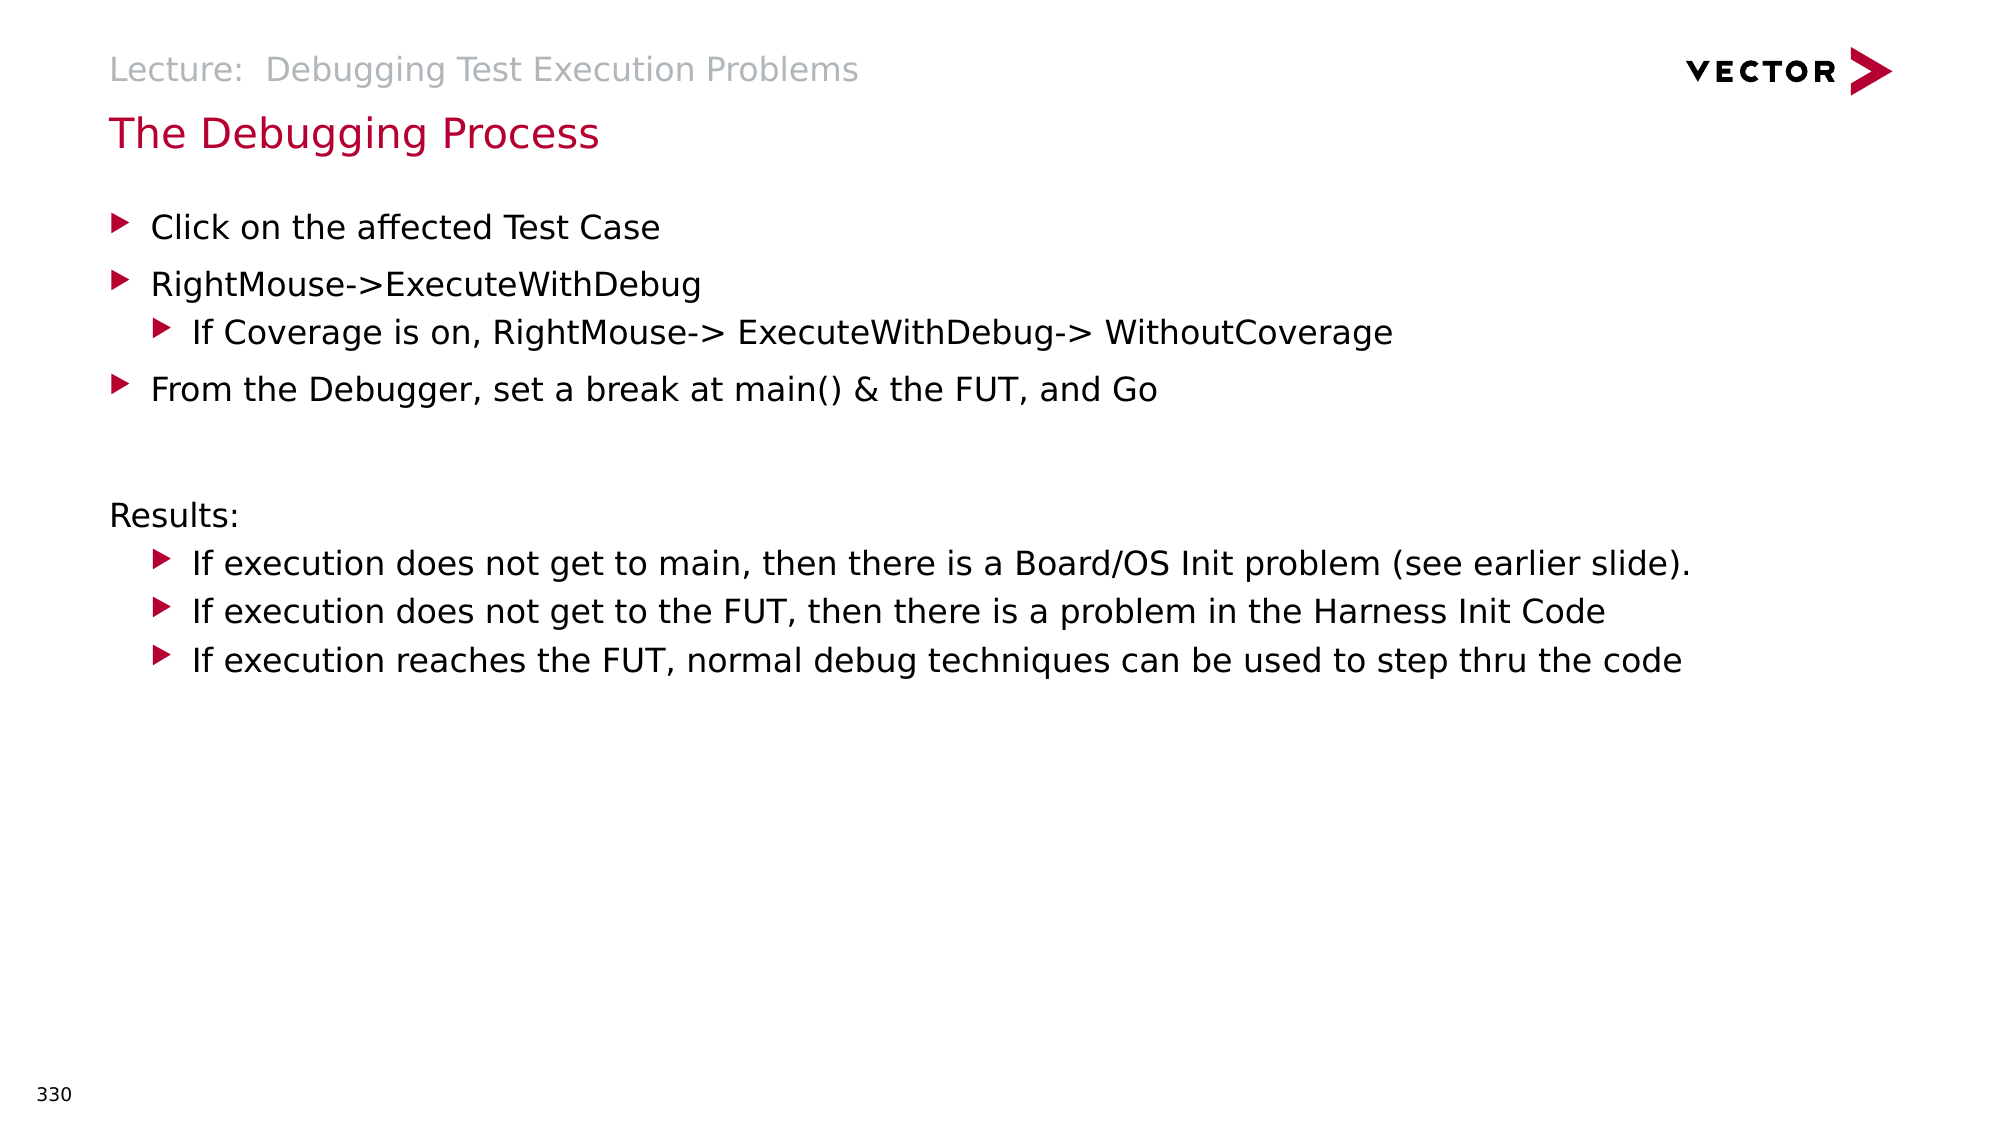

# Lecture:  Debugging Test Execution Problems
The Debugging Process
Click on the affected Test Case
RightMouse->ExecuteWithDebug
If Coverage is on, RightMouse-> ExecuteWithDebug-> WithoutCoverage
From the Debugger, set a break at main() & the FUT, and Go

Results:
If execution does not get to main, then there is a Board/OS Init problem (see earlier slide).
If execution does not get to the FUT, then there is a problem in the Harness Init Code
If execution reaches the FUT, normal debug techniques can be used to step thru the code